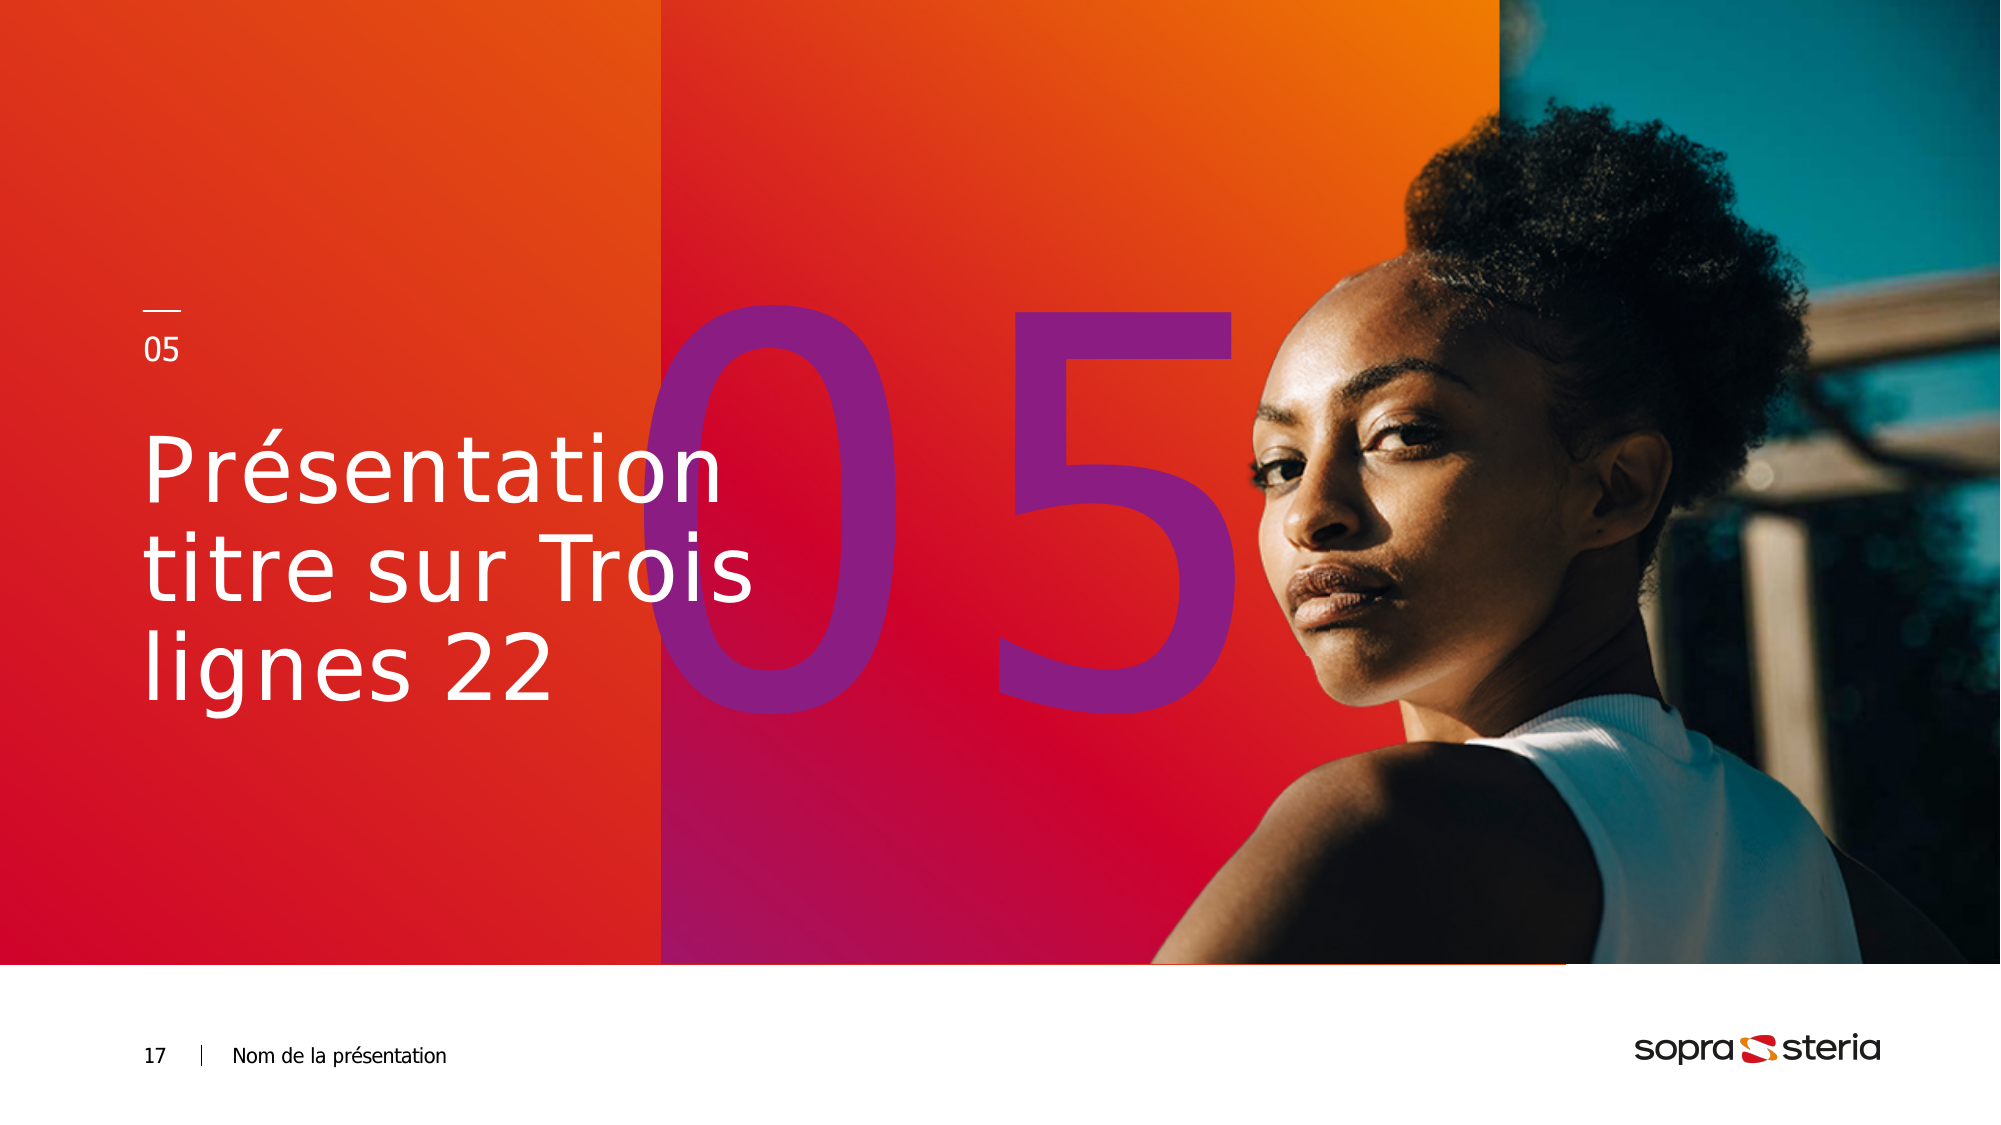

05
# Présentation titre sur Trois lignes 22
Nom de la présentation